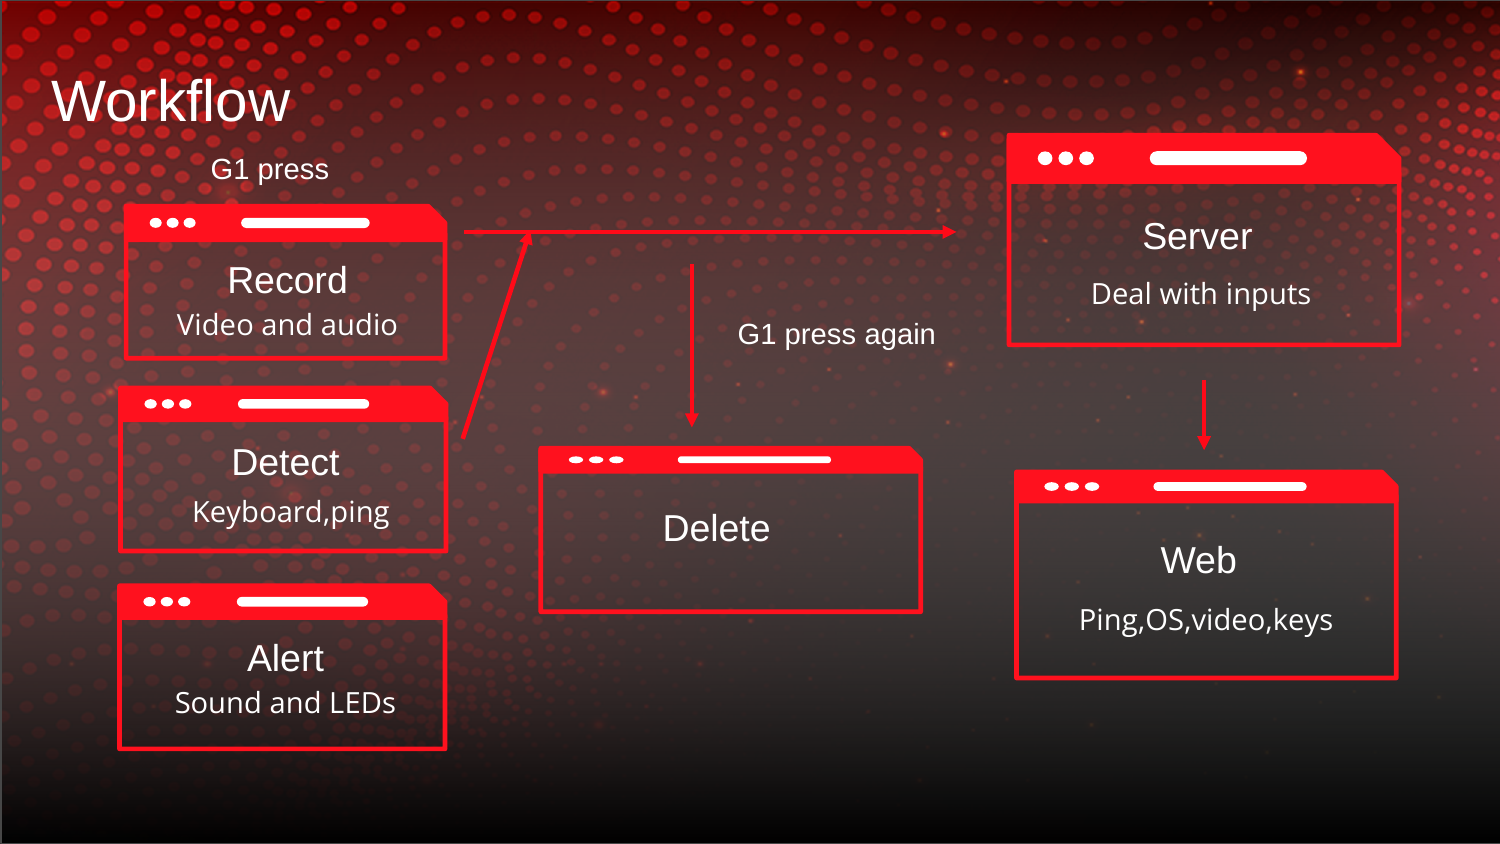

# Workflow
G1 press

Server

Record
Deal with inputs
Video and audio
G1 press again

Detect

Keyboard,ping
Delete
Web

Ping,OS,video,keys
Alert

Sound and LEDs